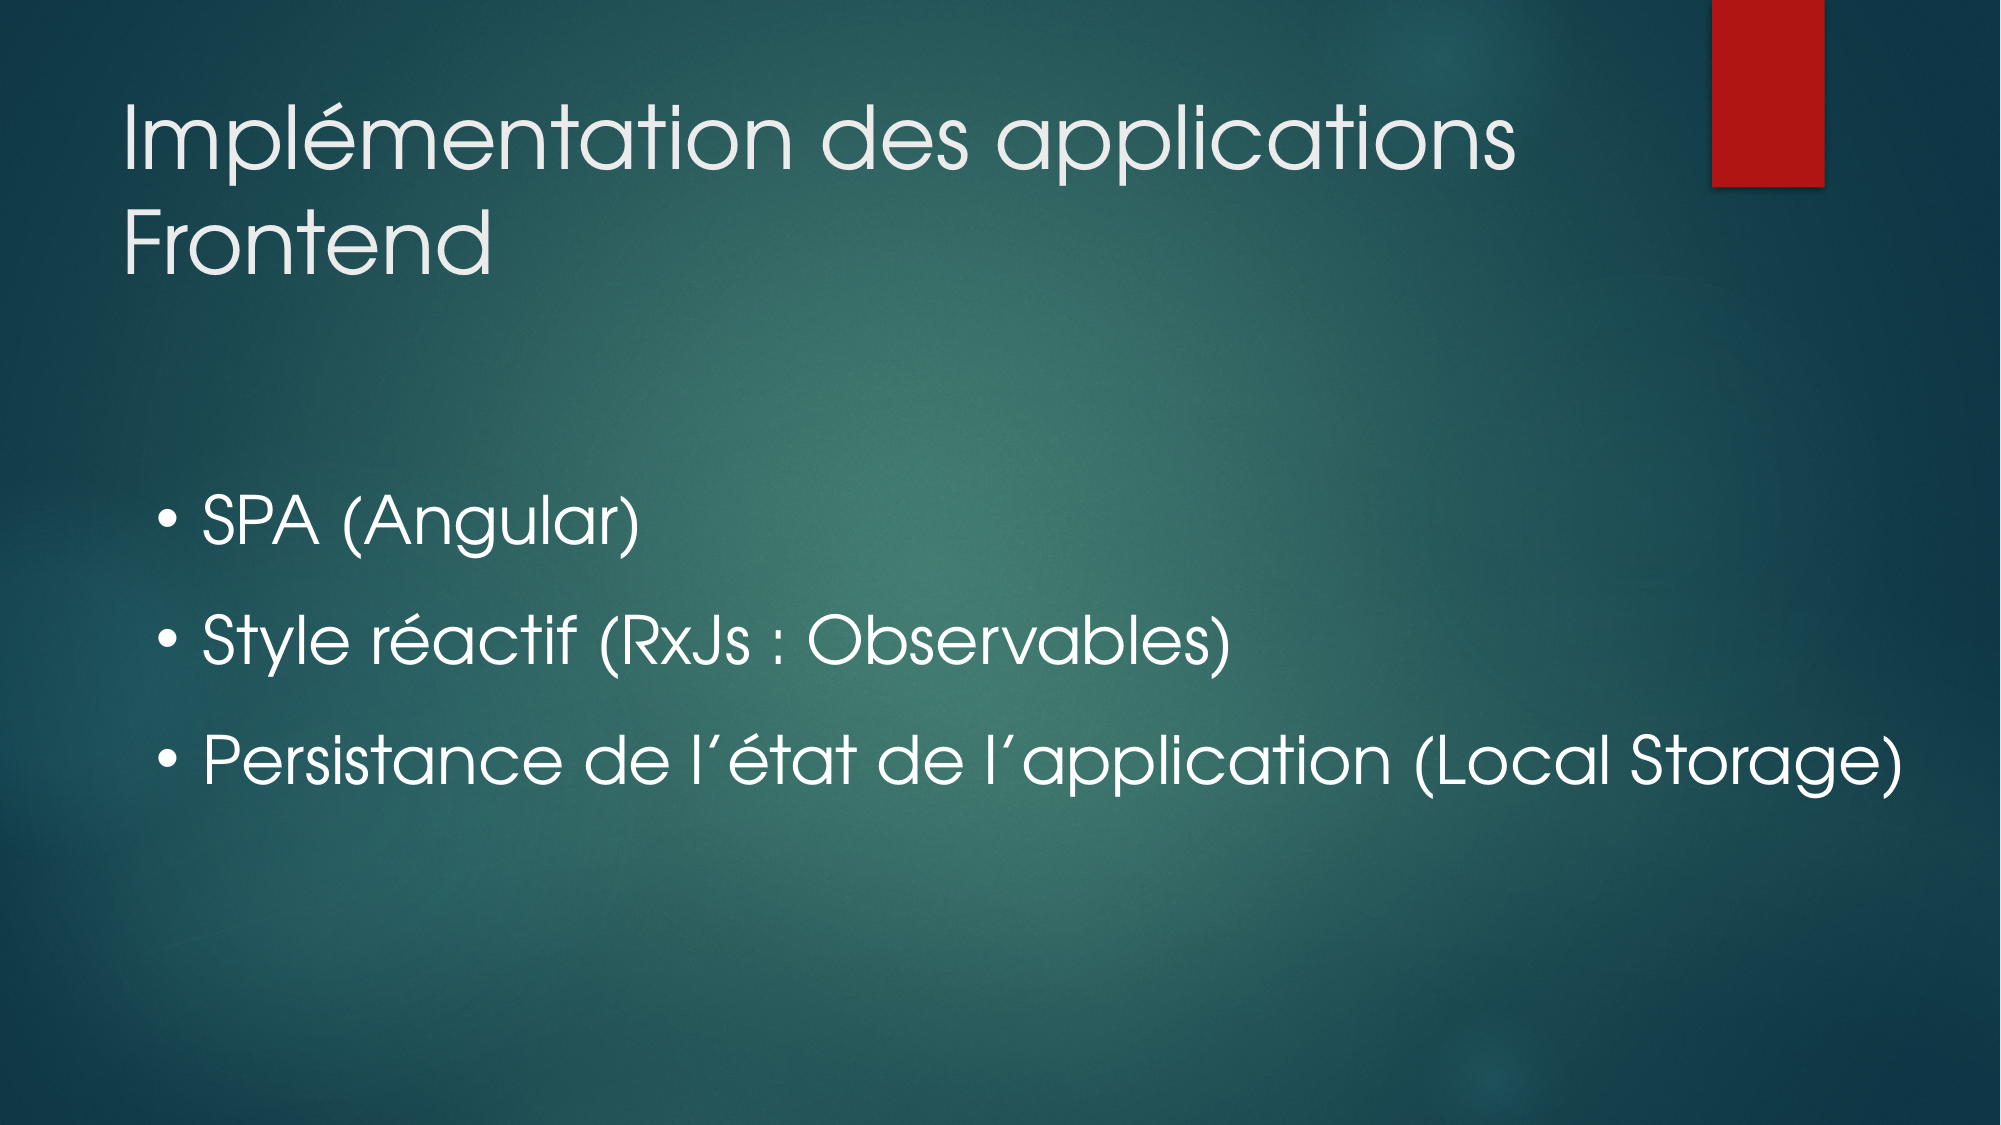

# Implémentation des applications Frontend
SPA (Angular)
Style réactif (RxJs : Observables)
Persistance de l’état de l’application (Local Storage)